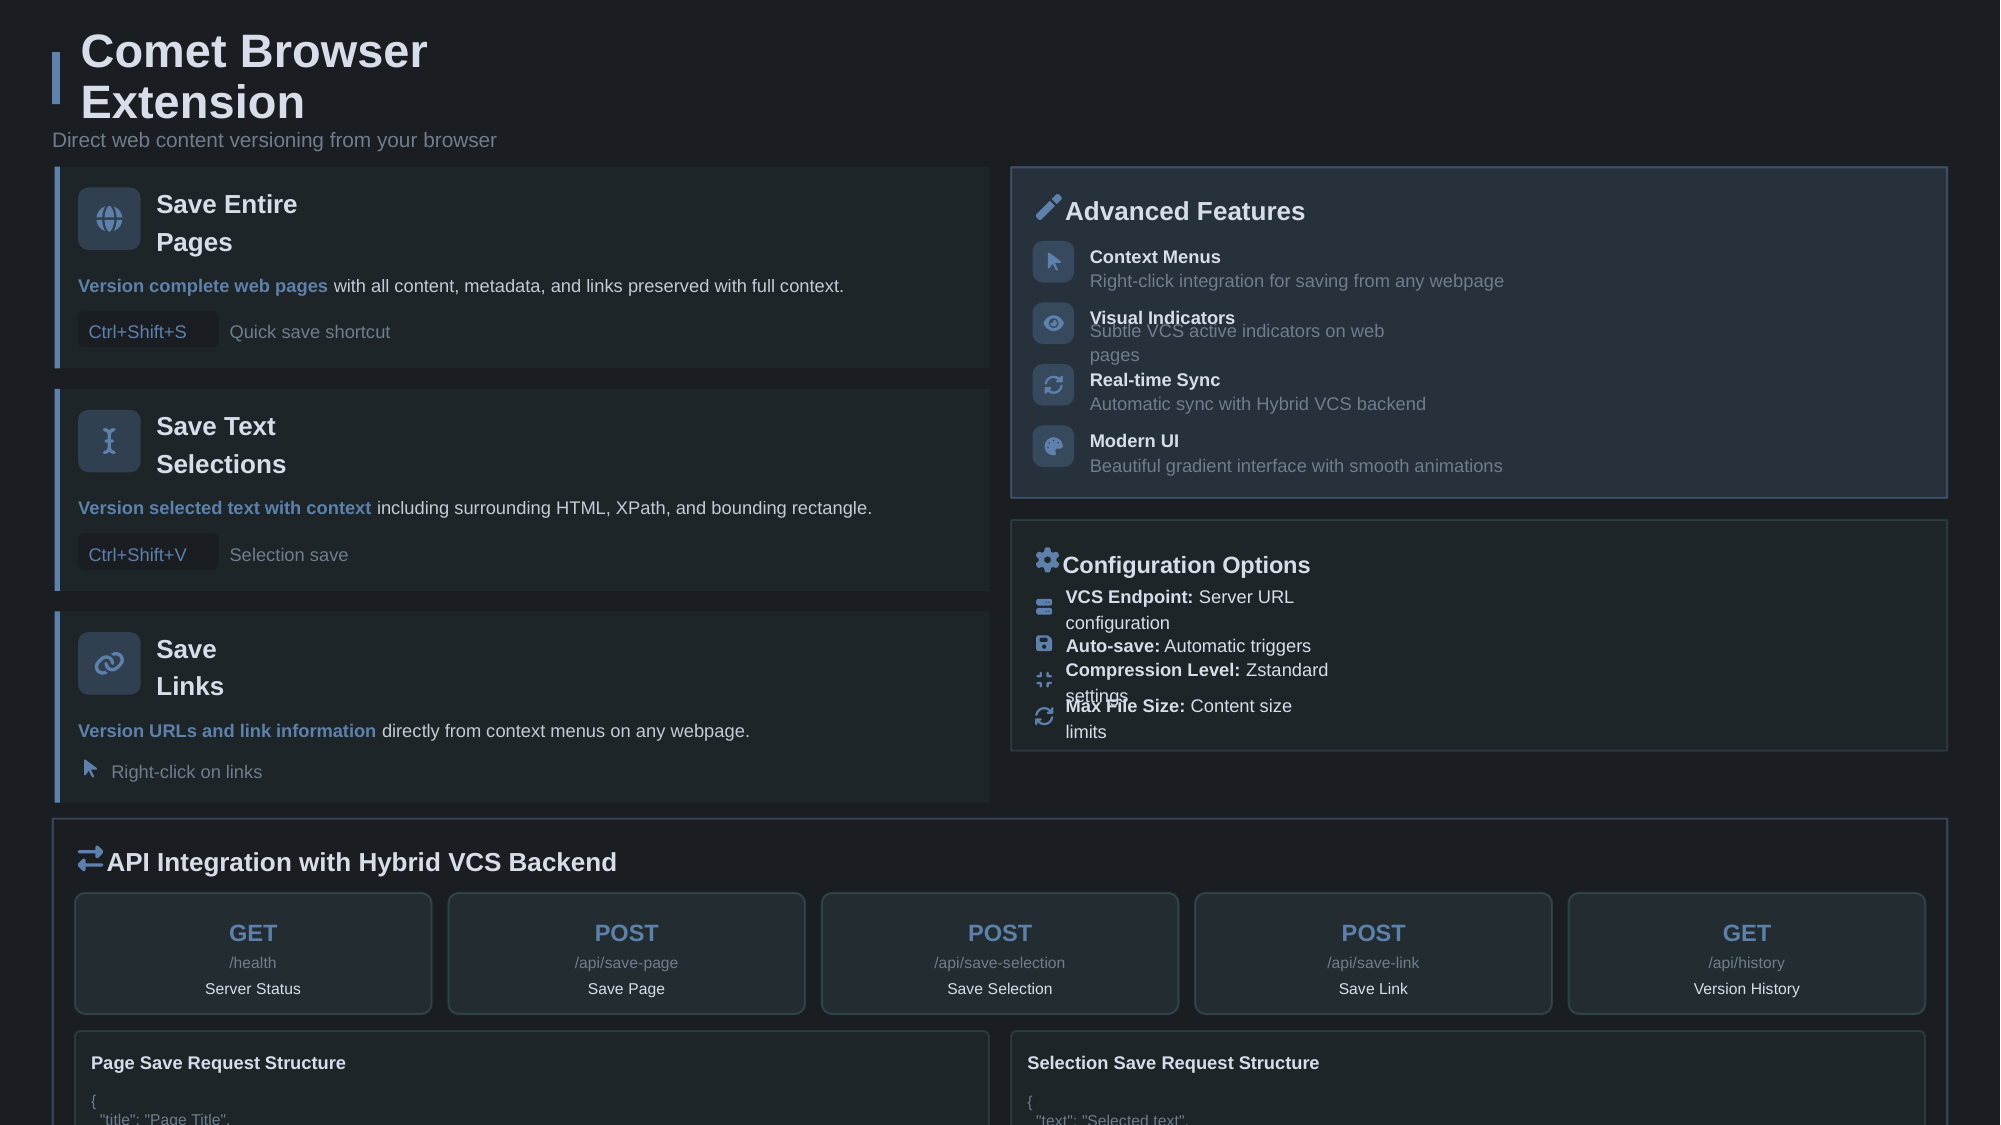

Comet Browser Extension
Direct web content versioning from your browser

Advanced Features

Save Entire Pages

Context Menus

Version complete web pages with all content, metadata, and links preserved with full context.
Right-click integration for saving from any webpage

Visual Indicators

Ctrl+Shift+S

Quick save shortcut
Subtle VCS active indicators on web pages

Real-time Sync

Automatic sync with Hybrid VCS backend

Save Text Selections

Modern UI

Beautiful gradient interface with smooth animations
Version selected text with context including surrounding HTML, XPath, and bounding rectangle.

Ctrl+Shift+V
Selection save
Configuration Options

VCS Endpoint: Server URL configuration

Auto-save: Automatic triggers

Save Links

Compression Level: Zstandard settings

Max File Size: Content size limits

Version URLs and link information directly from context menus on any webpage.
Right-click on links

API Integration with Hybrid VCS Backend

GET
POST
POST
POST
GET
/health
/api/save-page
/api/save-selection
/api/save-link
/api/history
Server Status
Save Page
Save Selection
Save Link
Version History

Page Save Request Structure
Selection Save Request Structure
{
  "title": "Page Title",
  "url": "https://example.com",
  "content": "...",
  "textContent": "Readable text...",
  "metadata": { "userAgent": "...", "viewport": {...}, "links": [...], "images": [...] }
}
{
  "text": "Selected text",
  "url": "https://example.com",
  "title": "Page Title",
  "context": "Surrounding HTML",
  "xpath": "//div[@class='content']/p[3]",
  "boundingRect": { "x": 100, "y": 200, "width": 300, "height": 50 }
}